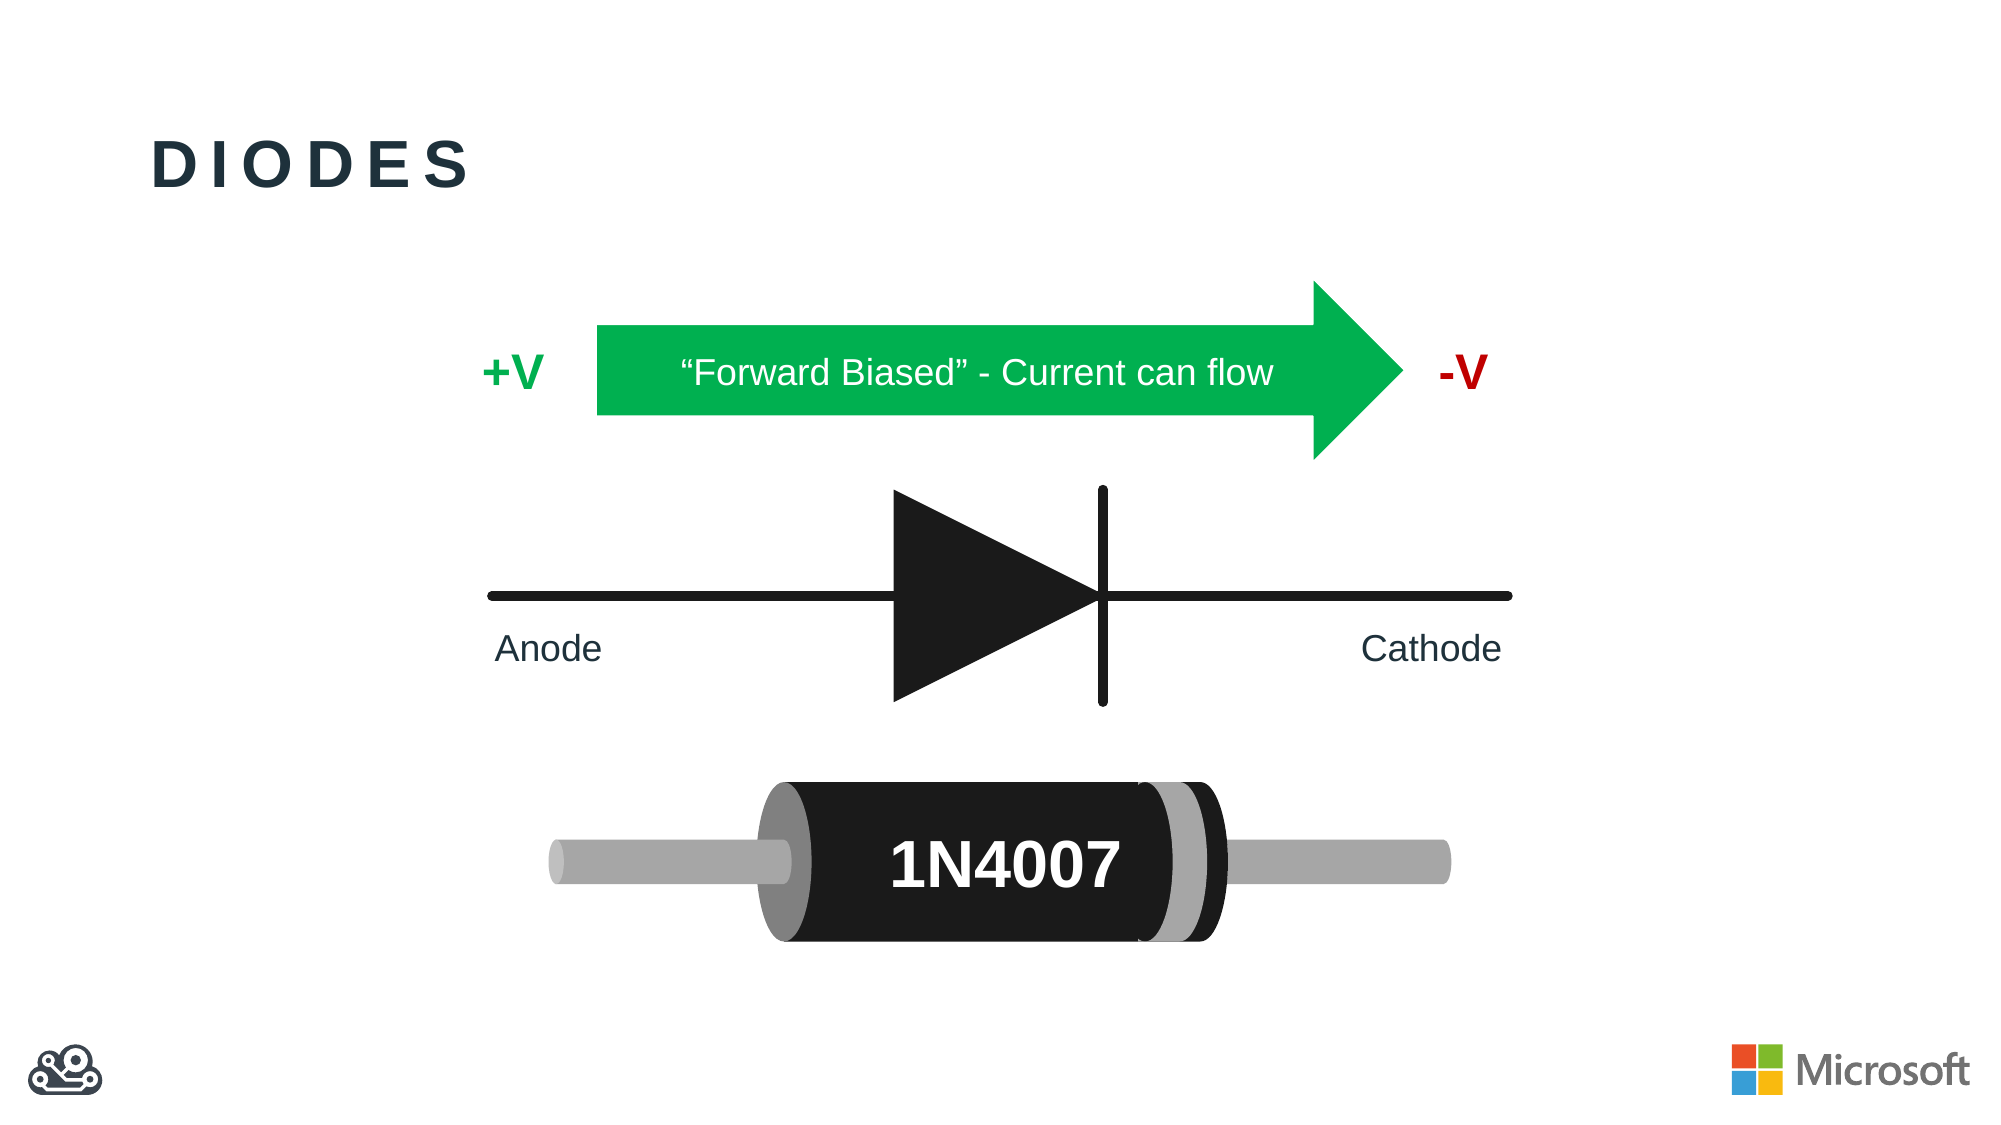

# diodes
“Forward Biased” - Current can flow
+V
-V

Anode
Cathode

1N4007